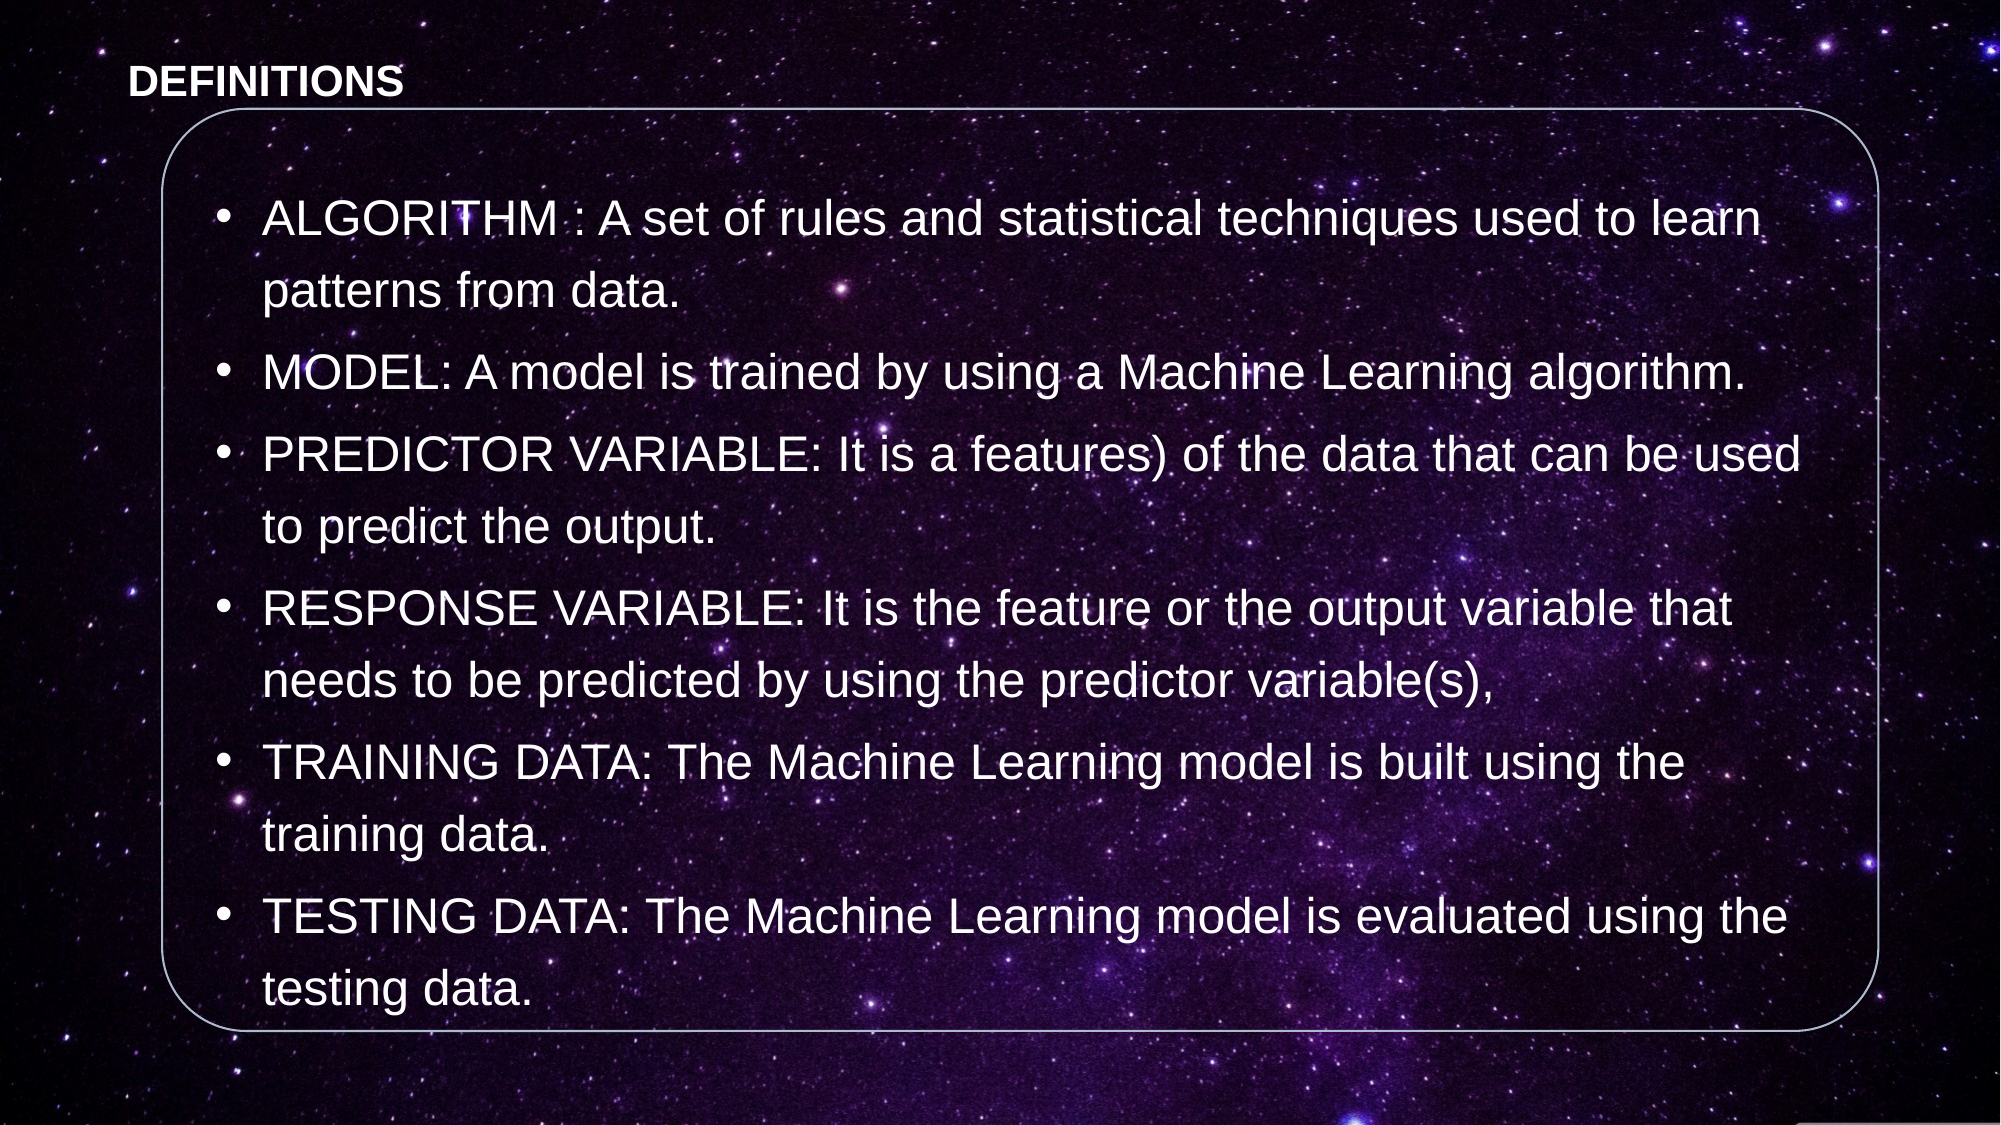

DEFINITIONS

ALGORITHM : A set of rules and statistical techniques used to learn patterns from data.
MODEL: A model is trained by using a Machine Learning algorithm.
PREDICTOR VARIABLE: It is a features) of the data that can be used to predict the output.
RESPONSE VARIABLE: It is the feature or the output variable that needs to be predicted by using the predictor variable(s),
TRAINING DATA: The Machine Learning model is built using the training data.
TESTING DATA: The Machine Learning model is evaluated using the testing data.